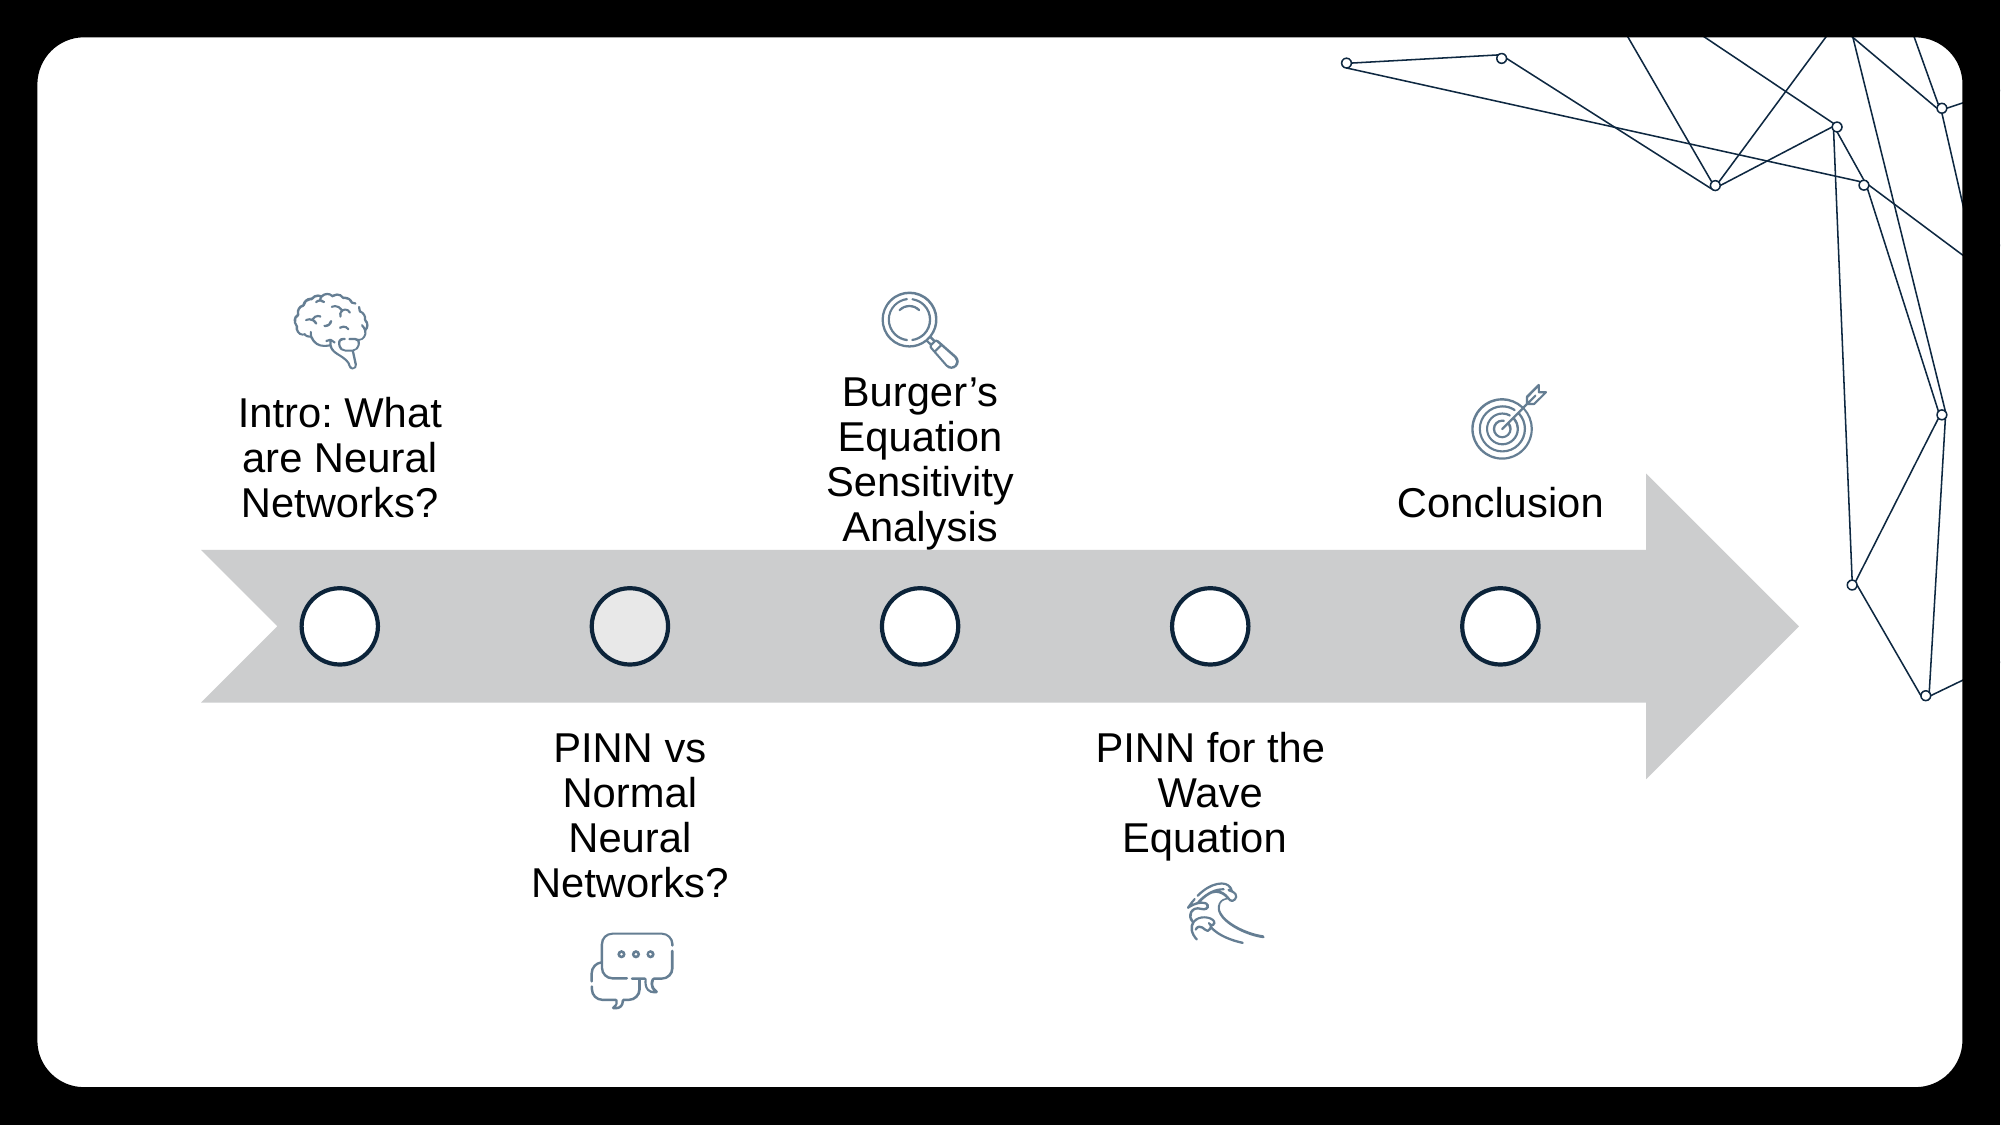

#
Intro: What are Neural Networks?
Conclusion
Burger’s Equation Sensitivity Analysis

PINN vs Normal Neural Networks?
PINN for the Wave Equation